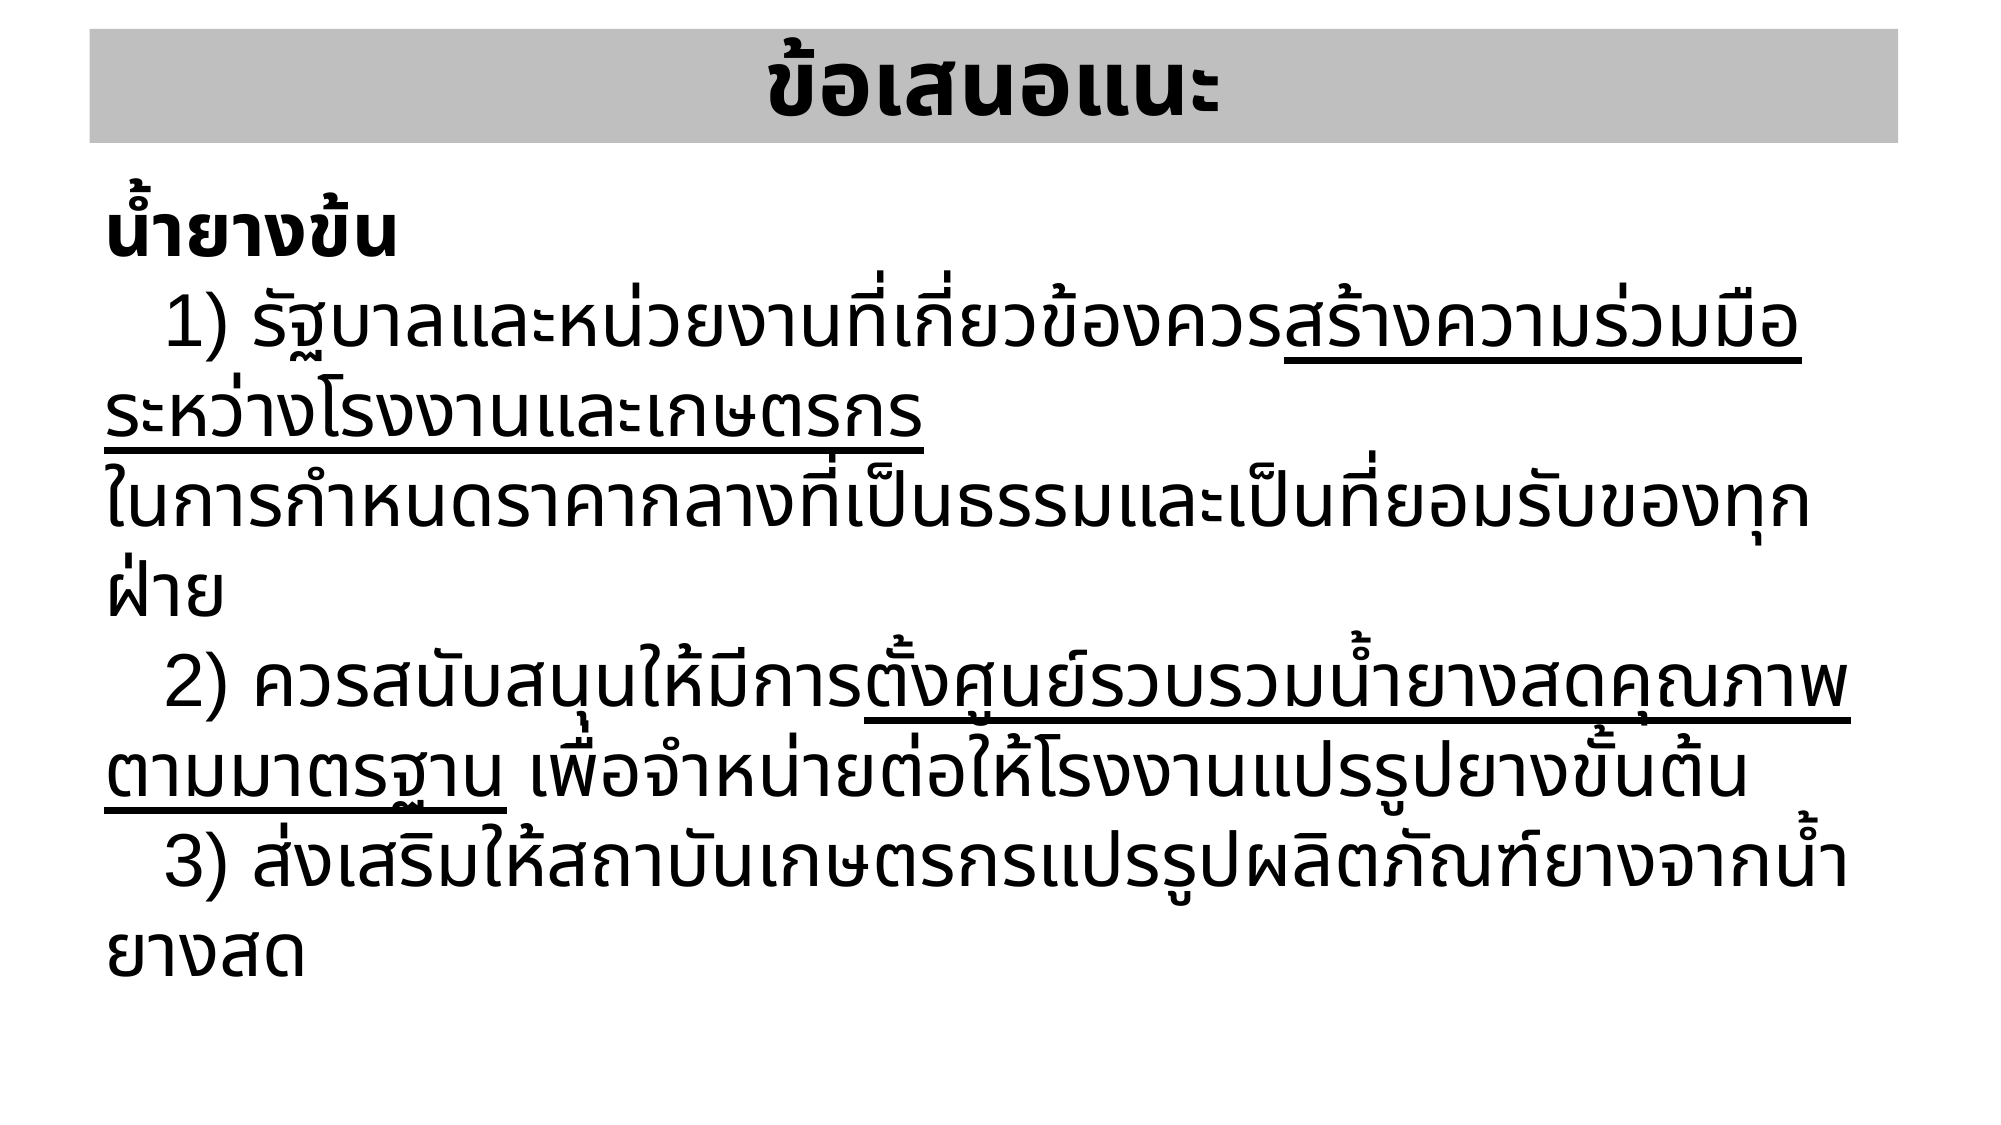

ข้อเสนอแนะ
น้ำยางข้น
	1) รัฐบาลและหน่วยงานที่เกี่ยวข้องควรสร้างความร่วมมือระหว่างโรงงานและเกษตรกร
ในการกำหนดราคากลางที่เป็นธรรมและเป็นที่ยอมรับของทุกฝ่าย
	2) ควรสนับสนุนให้มีการตั้งศูนย์รวบรวมน้ำยางสดคุณภาพตามมาตรฐาน เพื่อจำหน่ายต่อให้โรงงานแปรรูปยางขั้นต้น
	3) ส่งเสริมให้สถาบันเกษตรกรแปรรูปผลิตภัณฑ์ยางจากน้ำยางสด